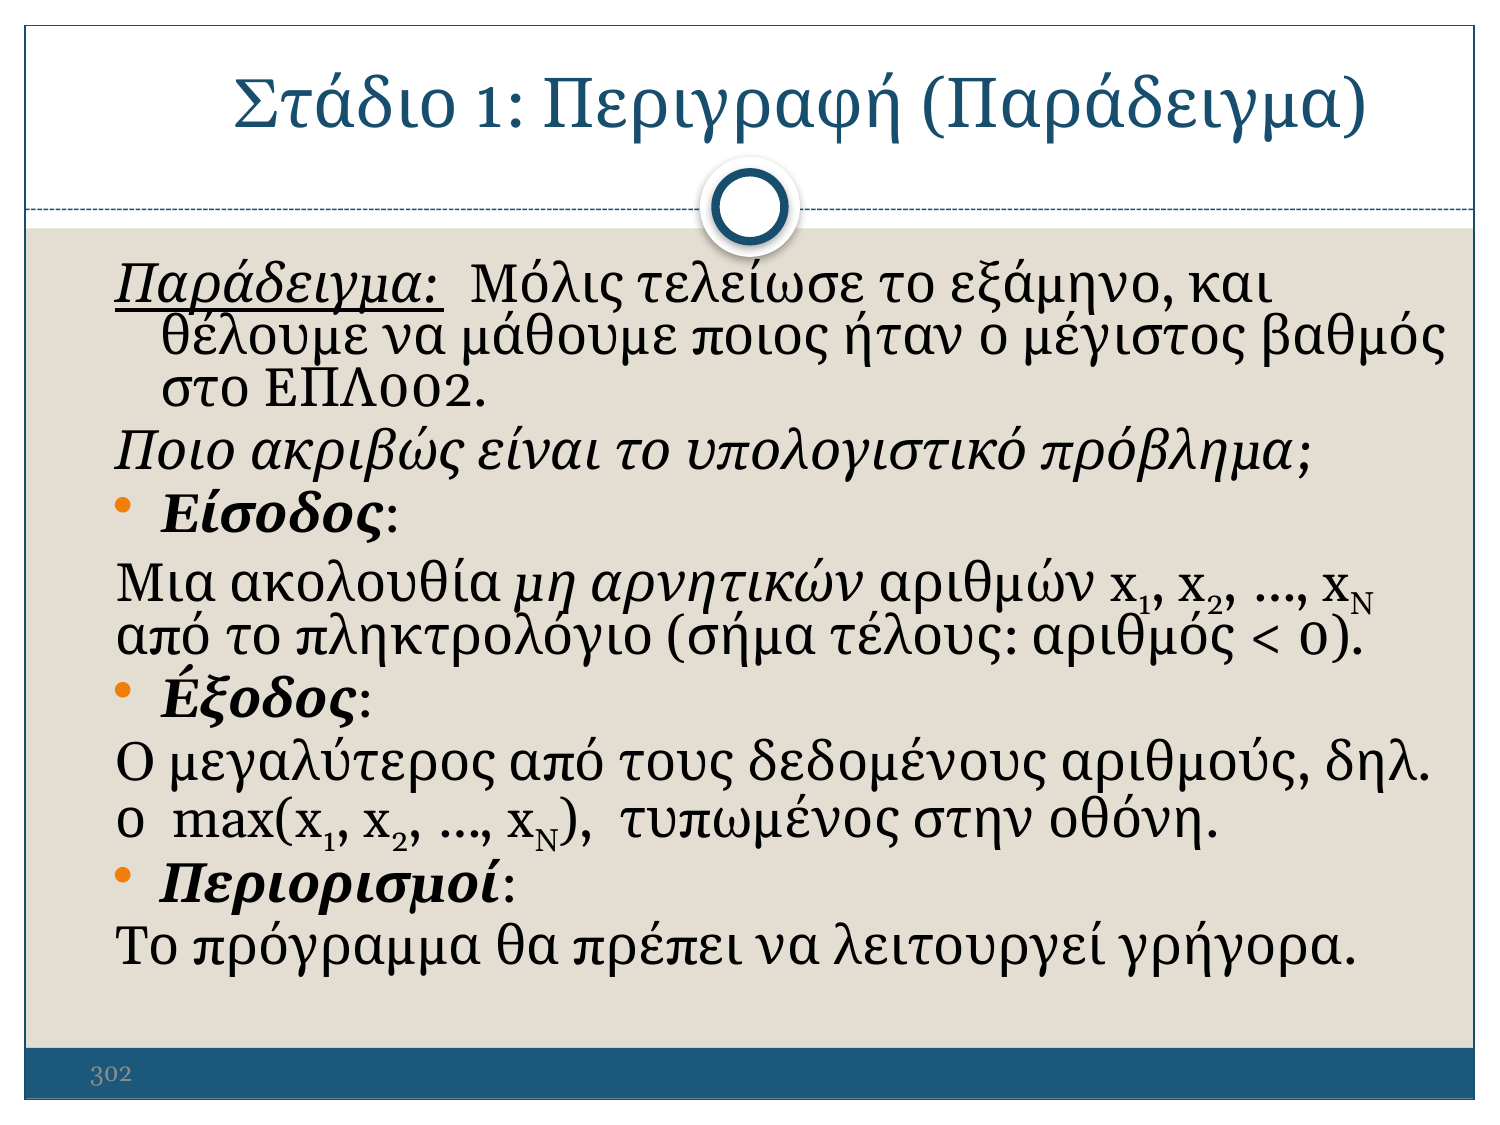

Στάδιο 1: Περιγραφή (Παράδειγμα)
Παράδειγμα:  Μόλις τελείωσε το εξάμηνο, και θέλουμε να μάθουμε ποιος ήταν ο μέγιστος βαθμός στο ΕΠΛ002.
Ποιο ακριβώς είναι το υπολογιστικό πρόβλημα;
Είσοδος:
Μια ακολουθία μη αρνητικών αριθμών x1, x2, …, xN
από το πληκτρολόγιο (σήμα τέλους: αριθμός < 0).
Έξοδος:
Ο μεγαλύτερος από τους δεδομένους αριθμούς, δηλ.
ο  max(x1, x2, …, xN),  τυπωμένος στην οθόνη.
Περιορισμοί:
Το πρόγραμμα θα πρέπει να λειτουργεί γρήγορα.
302